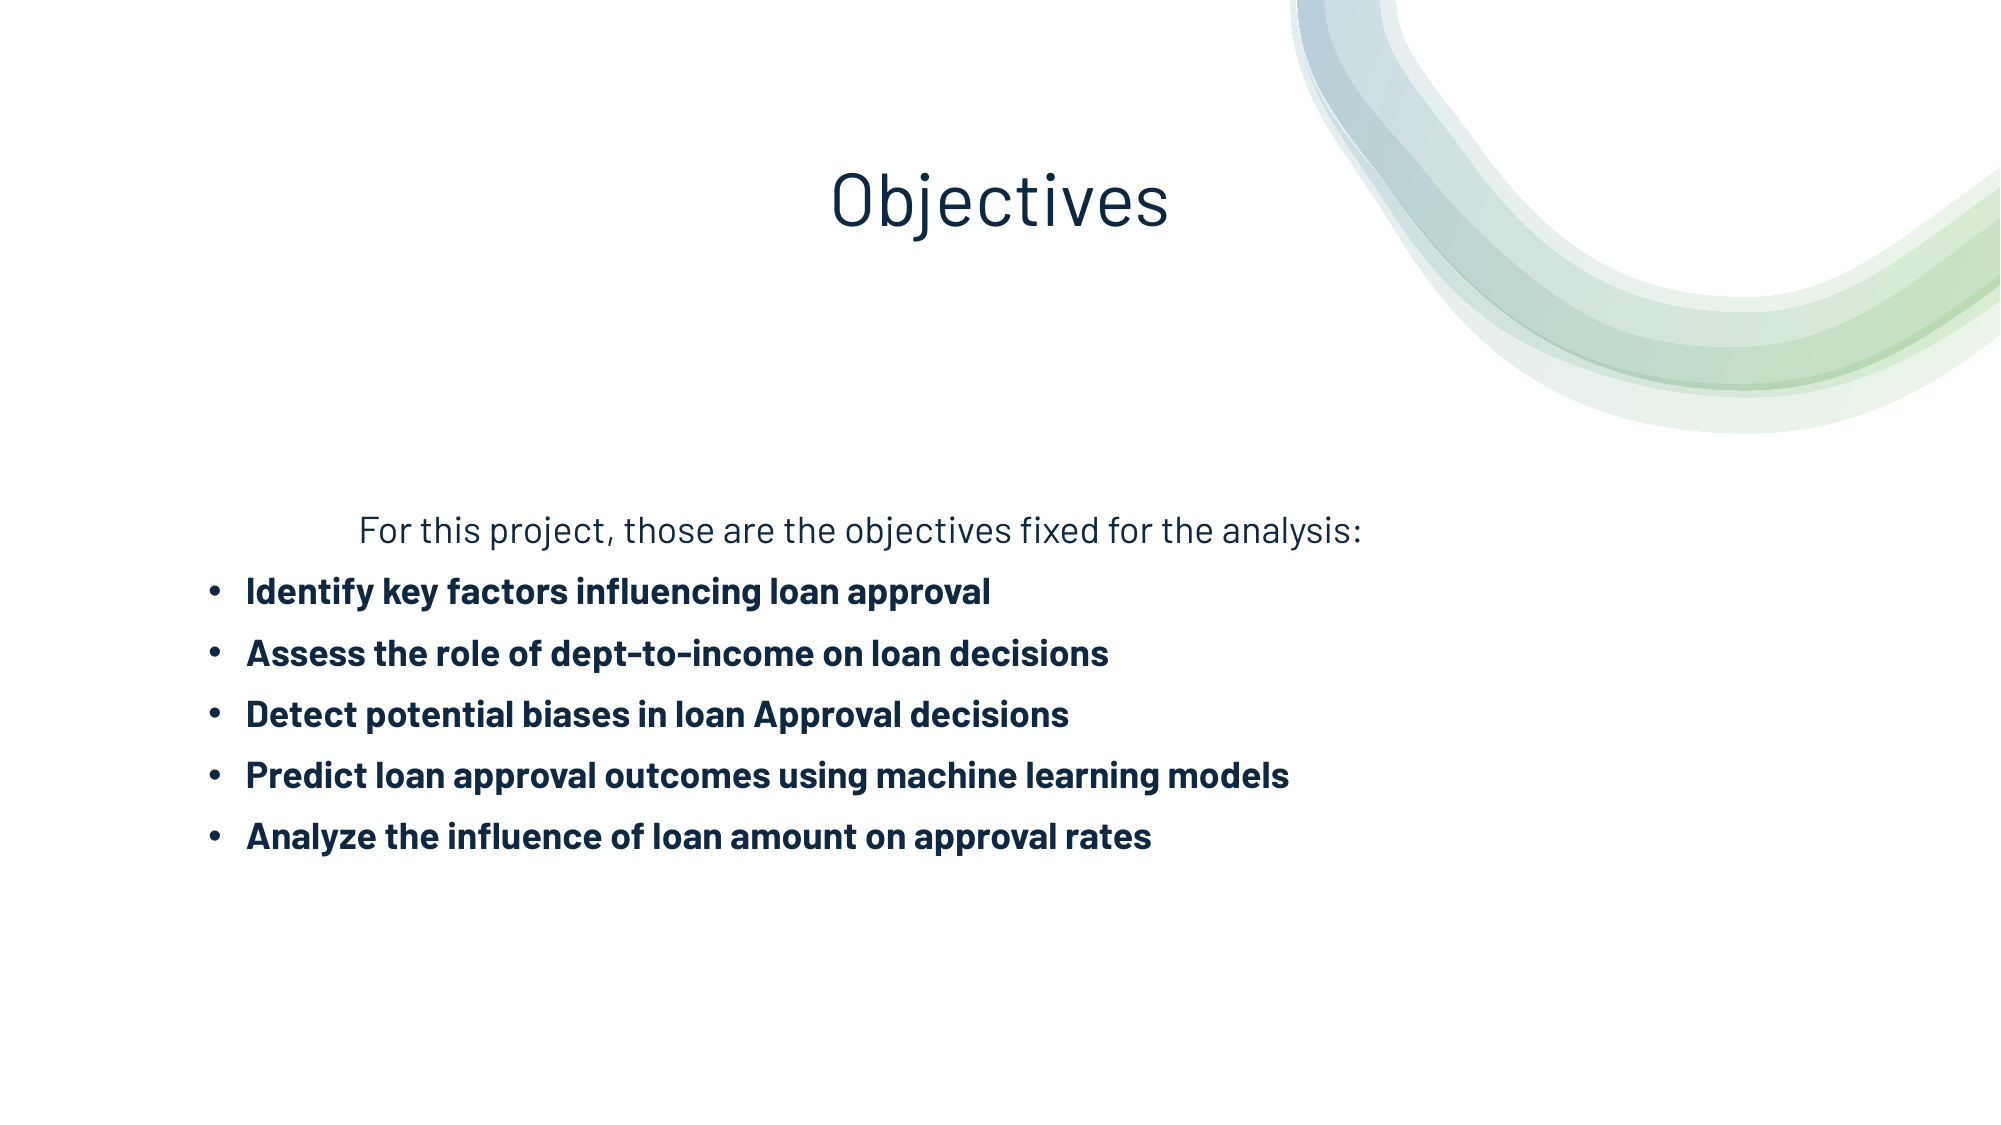

# Objectives
	For this project, those are the objectives fixed for the analysis:
Identify key factors influencing loan approval
Assess the role of dept-to-income on loan decisions
Detect potential biases in loan Approval decisions
Predict loan approval outcomes using machine learning models
Analyze the influence of loan amount on approval rates